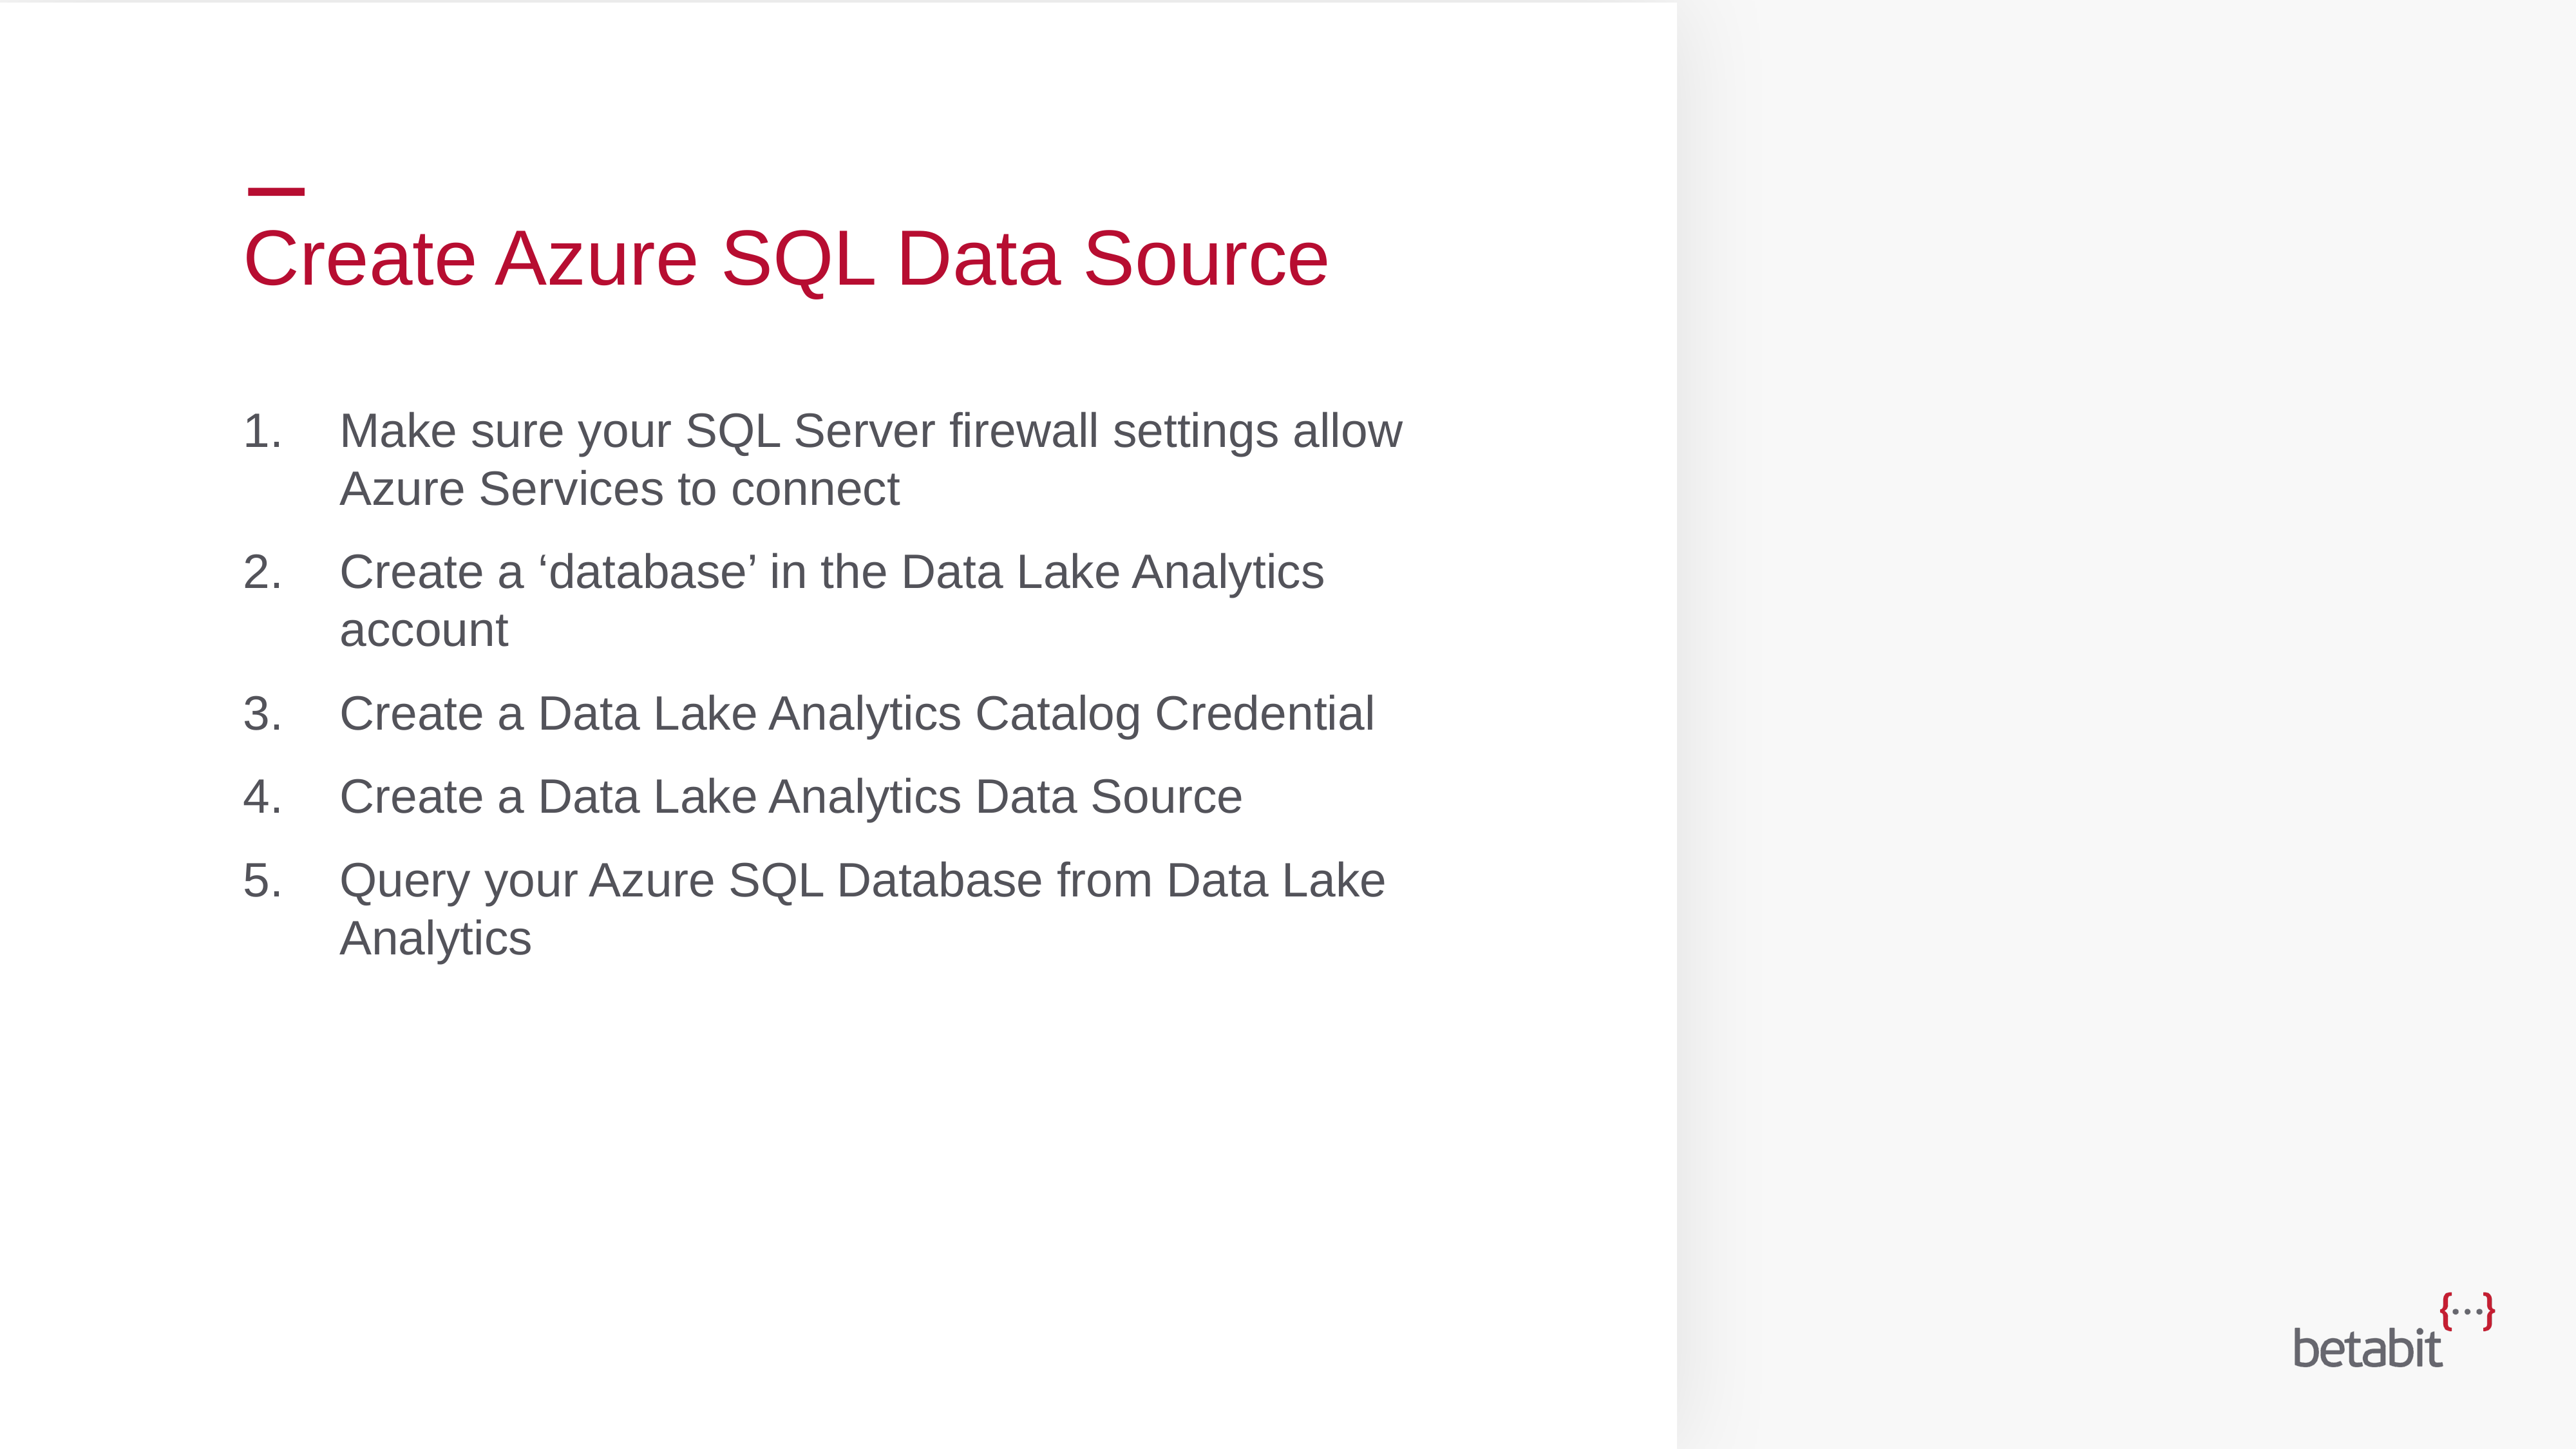

# Create Azure SQL Data Source
Make sure your SQL Server firewall settings allow Azure Services to connect
Create a ‘database’ in the Data Lake Analytics account
Create a Data Lake Analytics Catalog Credential
Create a Data Lake Analytics Data Source
Query your Azure SQL Database from Data Lake Analytics